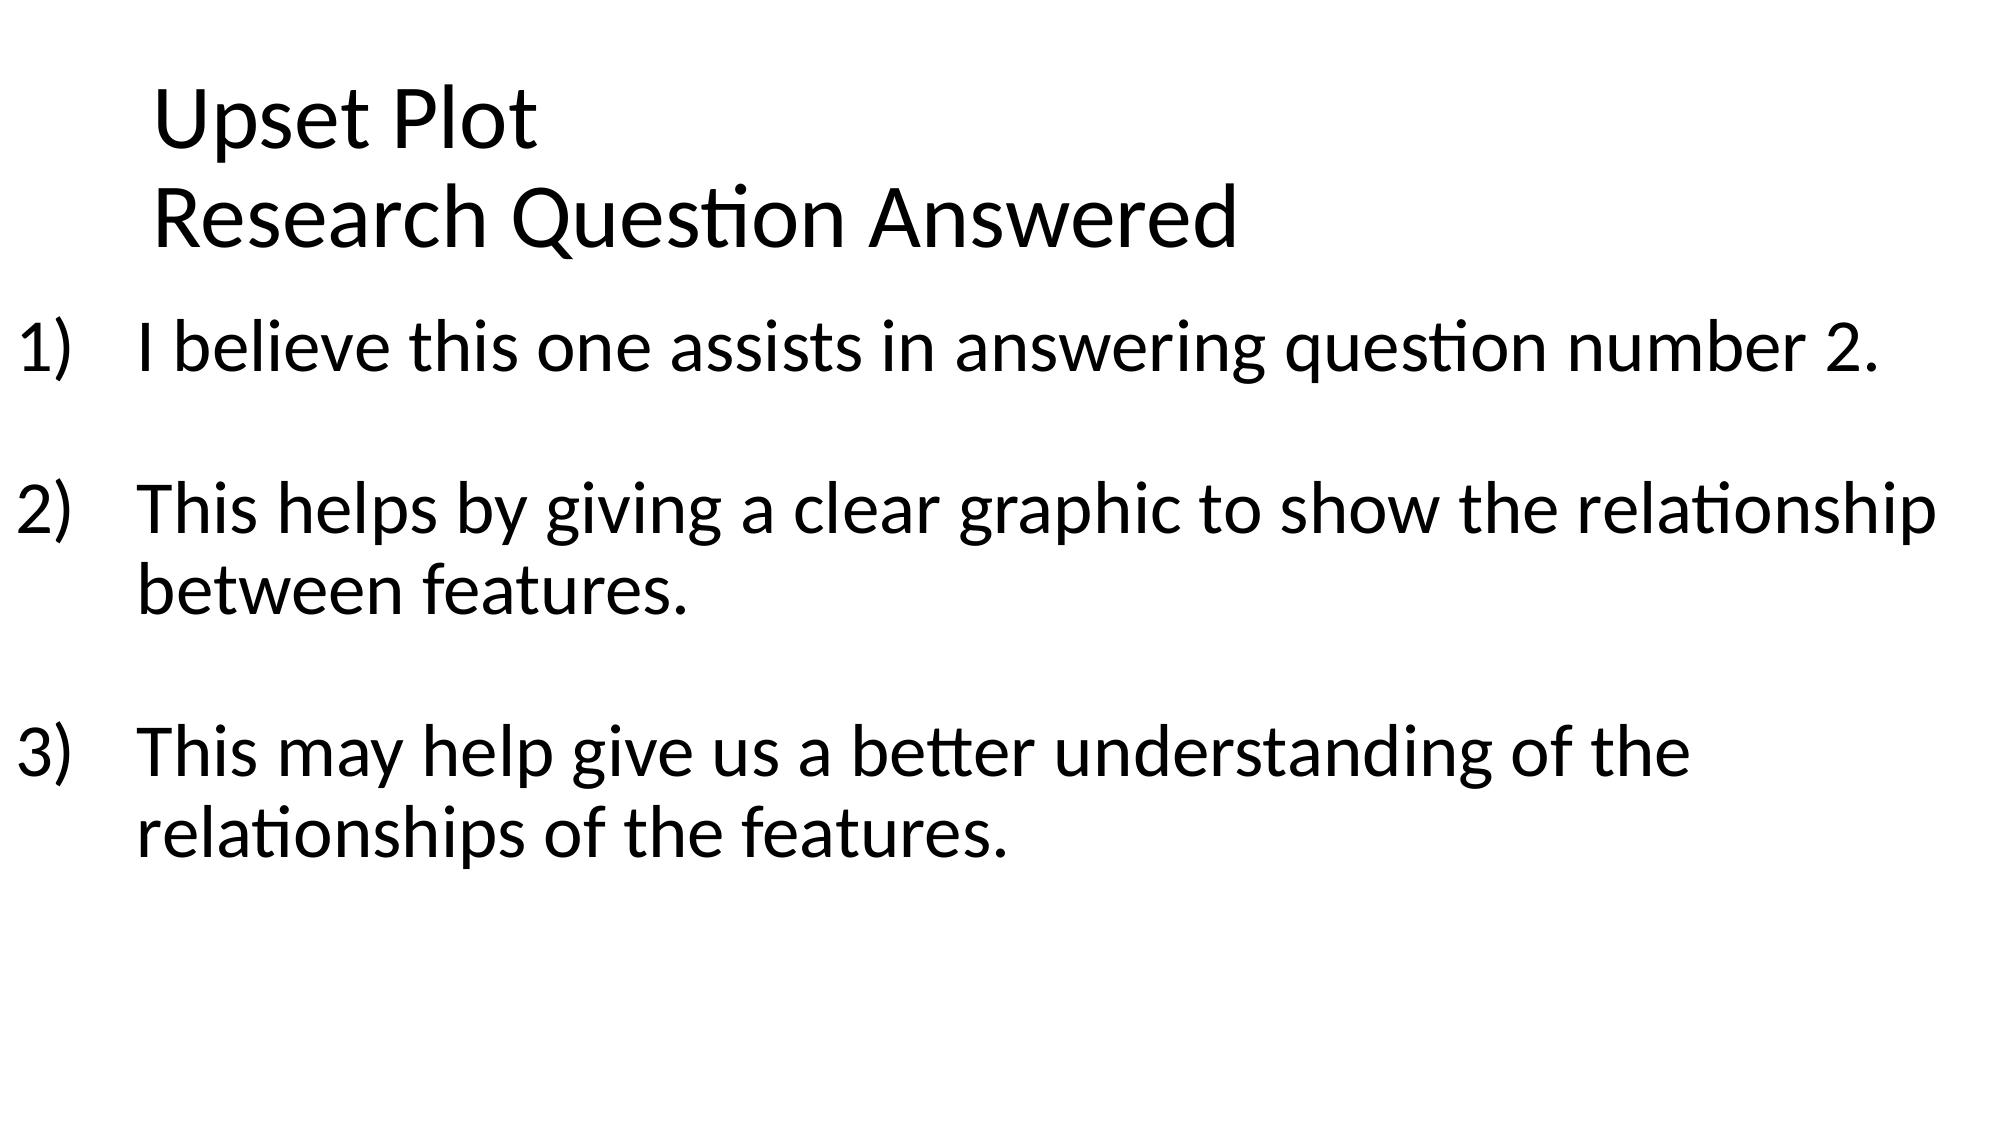

# Upset Plot Research Question Answered
I believe this one assists in answering question number 2.

This helps by giving a clear graphic to show the relationship between features.

This may help give us a better understanding of the relationships of the features.